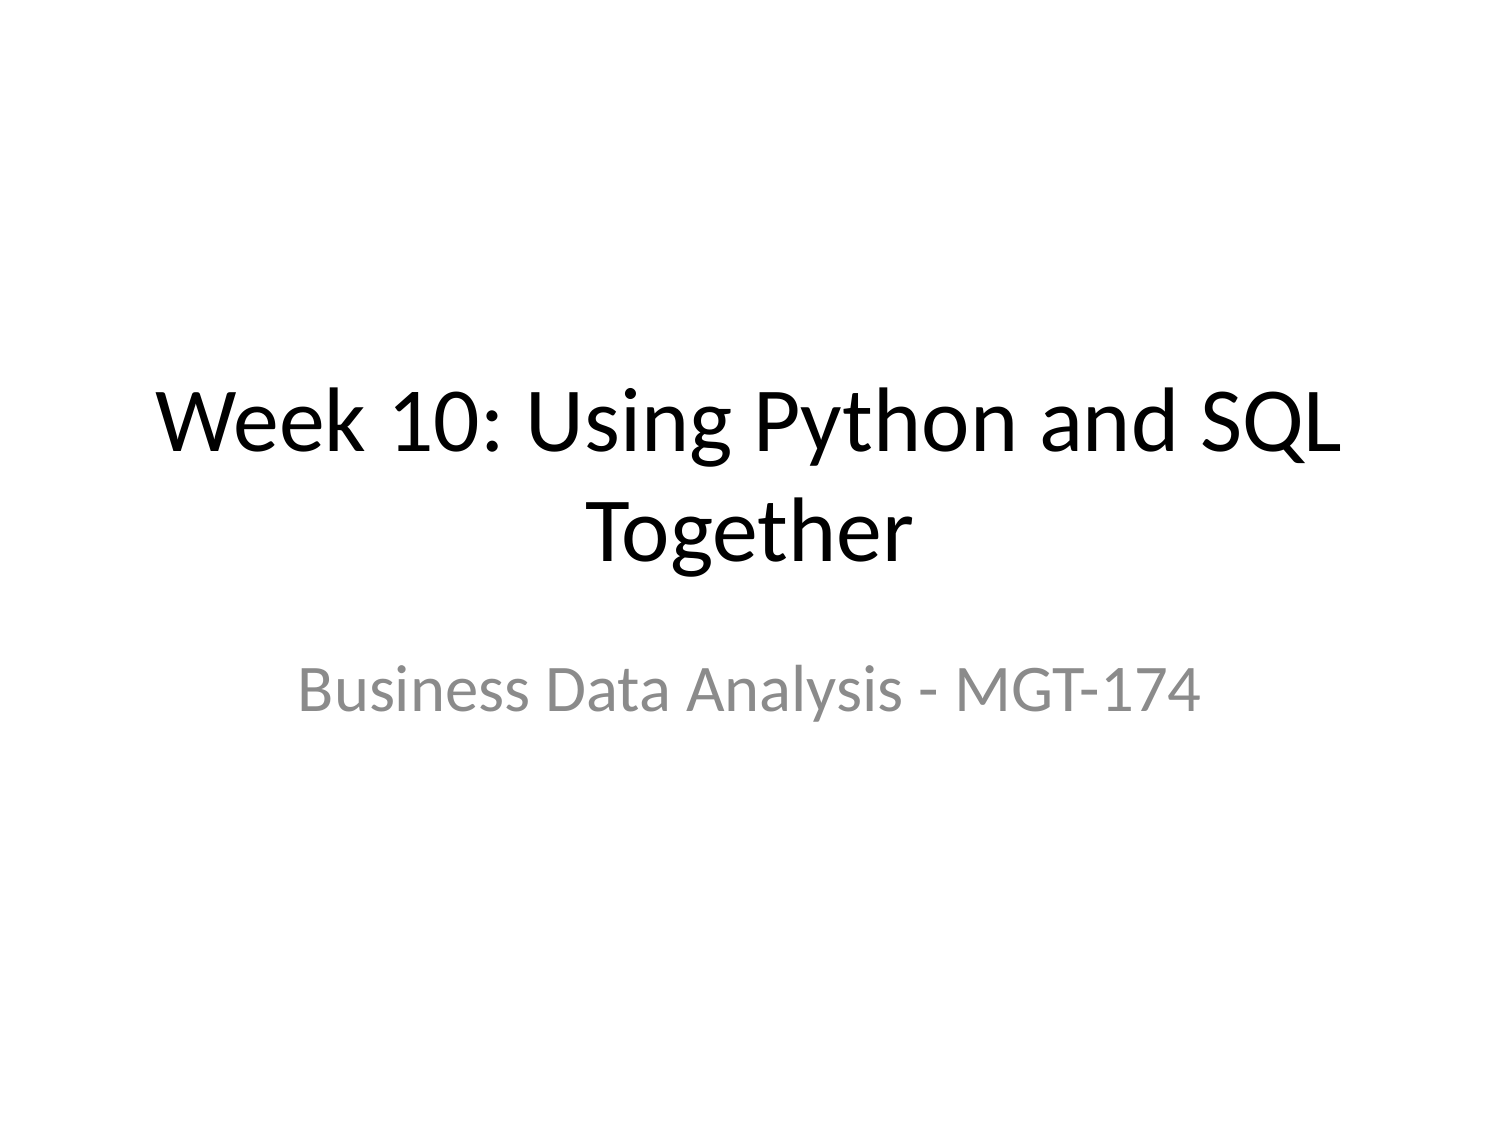

# Week 10: Using Python and SQL Together
Business Data Analysis - MGT-174